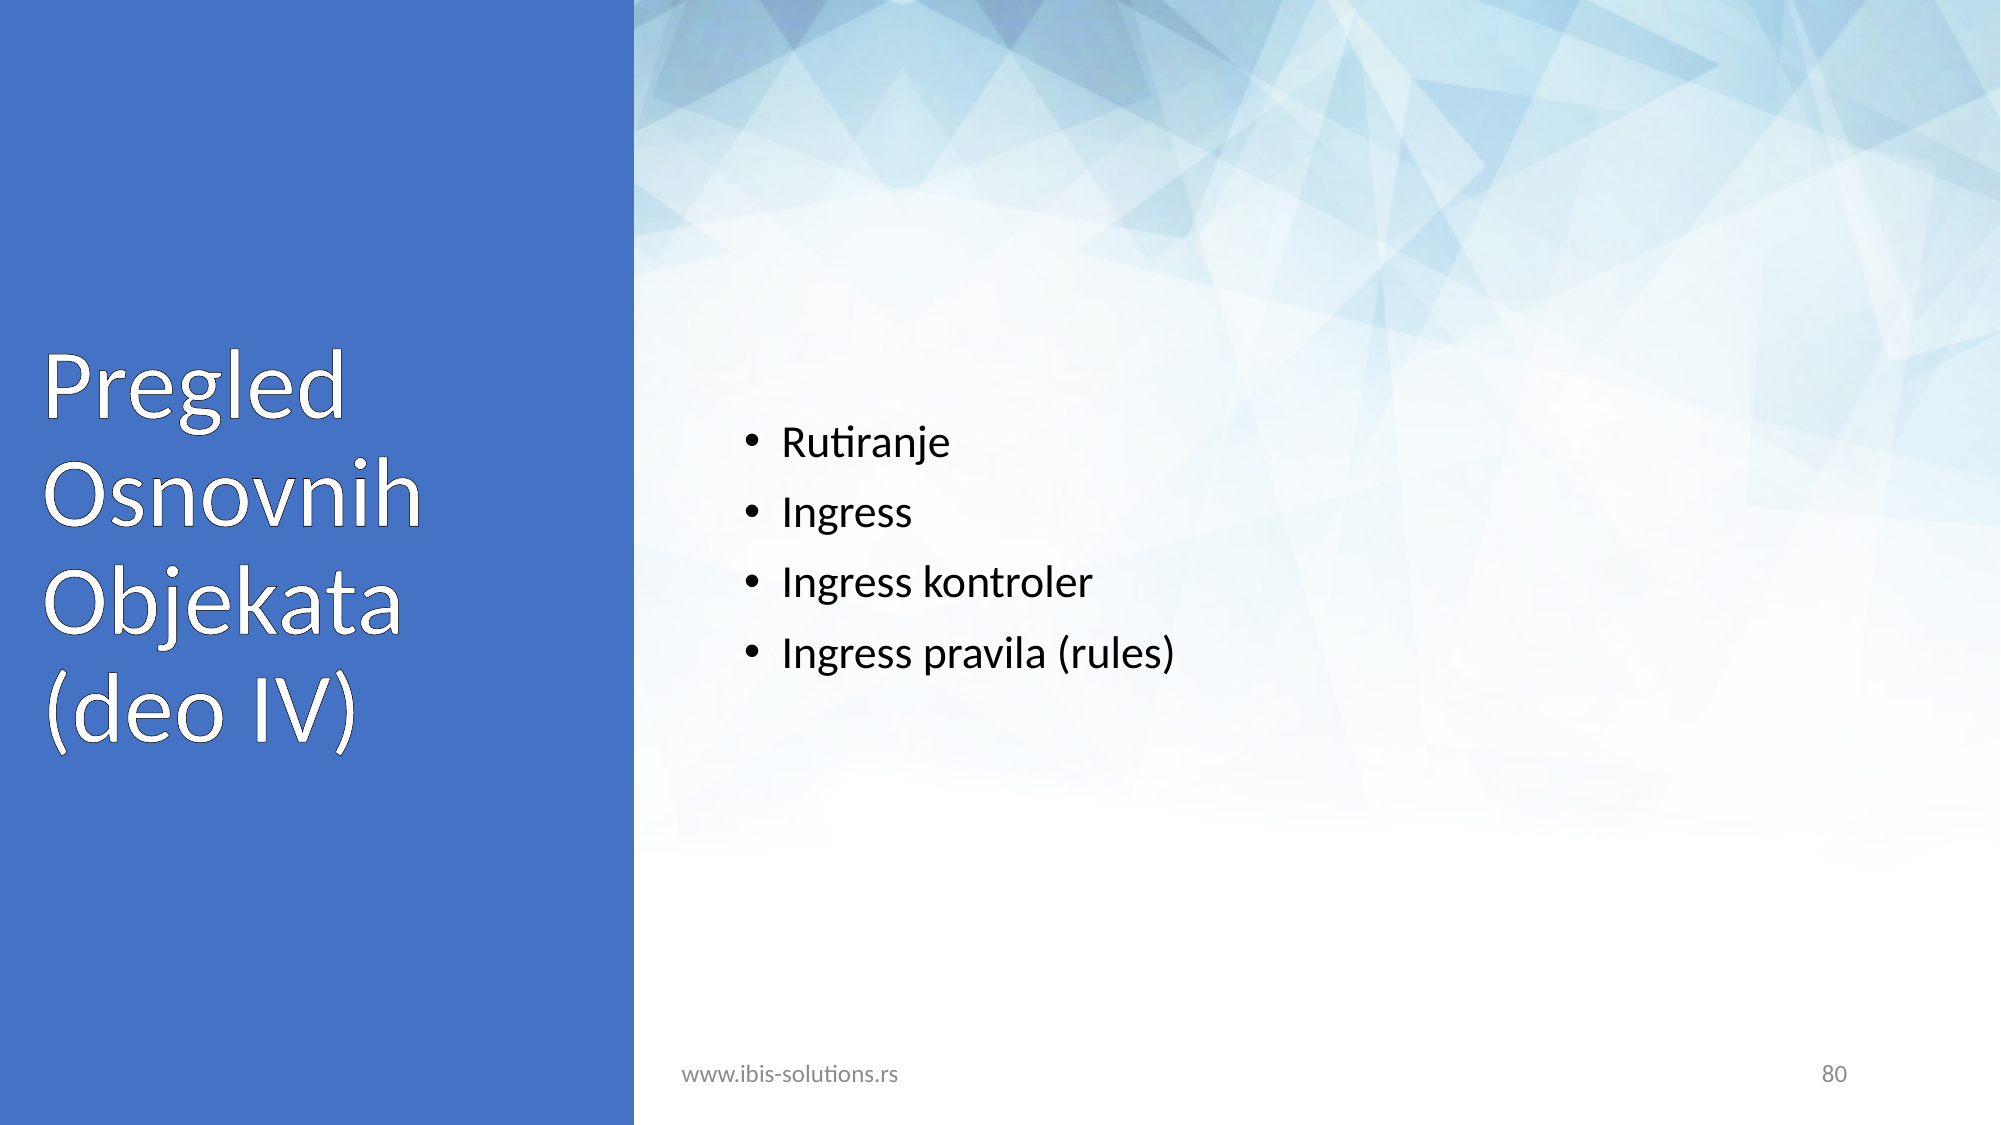

Pregled
Osnovnih
Objekata (deo IV)
Rutiranje
Ingress
Ingress kontroler
Ingress pravila (rules)
www.ibis-solutions.rs
80
80
80
www.ibis-instruments.com
www.ibis-instruments.com